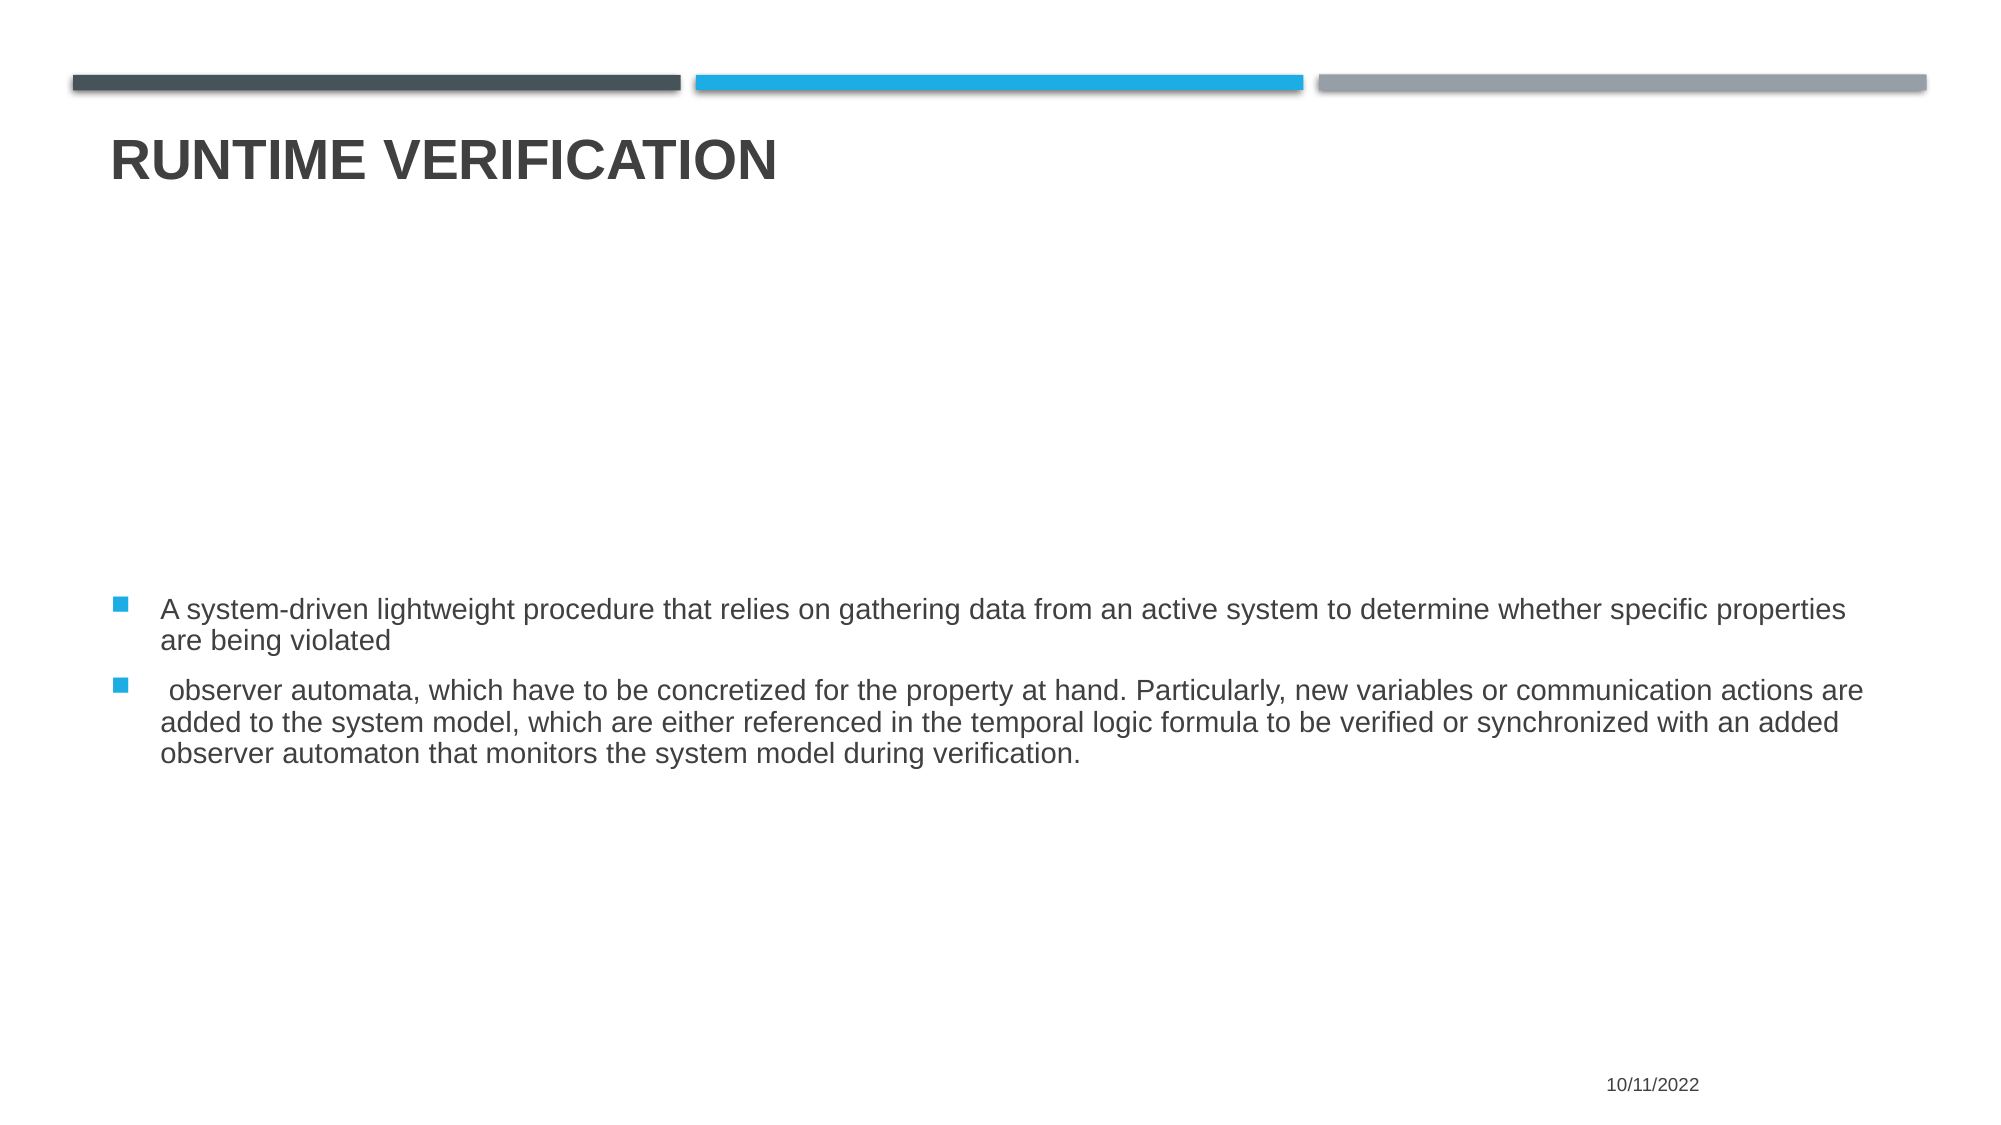

Runtime verification
A system-driven lightweight procedure that relies on gathering data from an active system to determine whether specific properties are being violated
 observer automata, which have to be concretized for the property at hand. Particularly, new variables or communication actions are added to the system model, which are either referenced in the temporal logic formula to be verified or synchronized with an added observer automaton that monitors the system model during verification.
10/11/2022